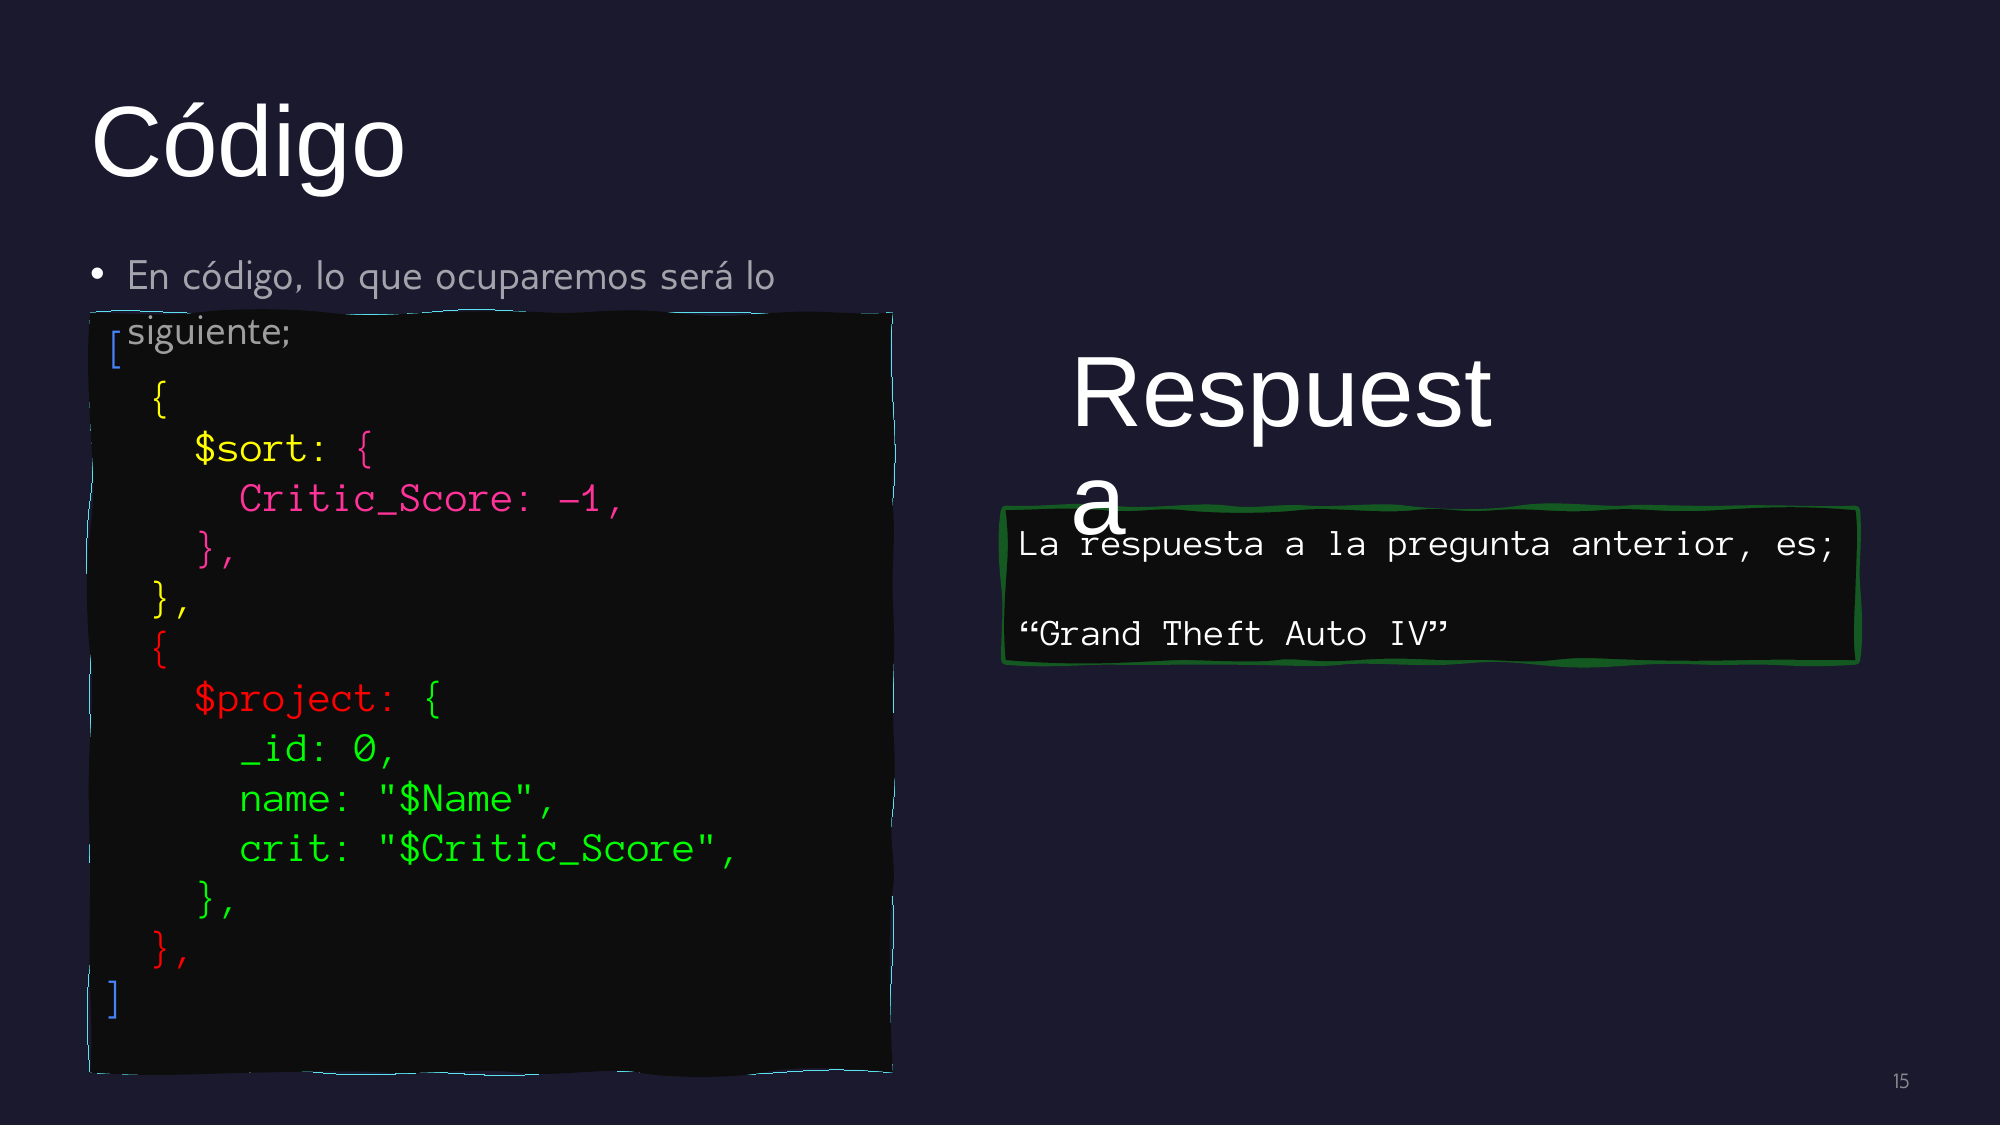

# Código
En código, lo que ocuparemos será lo siguiente;

[
  {
    $sort: {
      Critic_Score: -1,
    },
  },
  {
    $project: {
      _id: 0,
      name: "$Name",
      crit: "$Critic_Score",
    },
  },
]

Respuesta
La respuesta a la pregunta anterior, es;

“Grand Theft Auto IV”
15